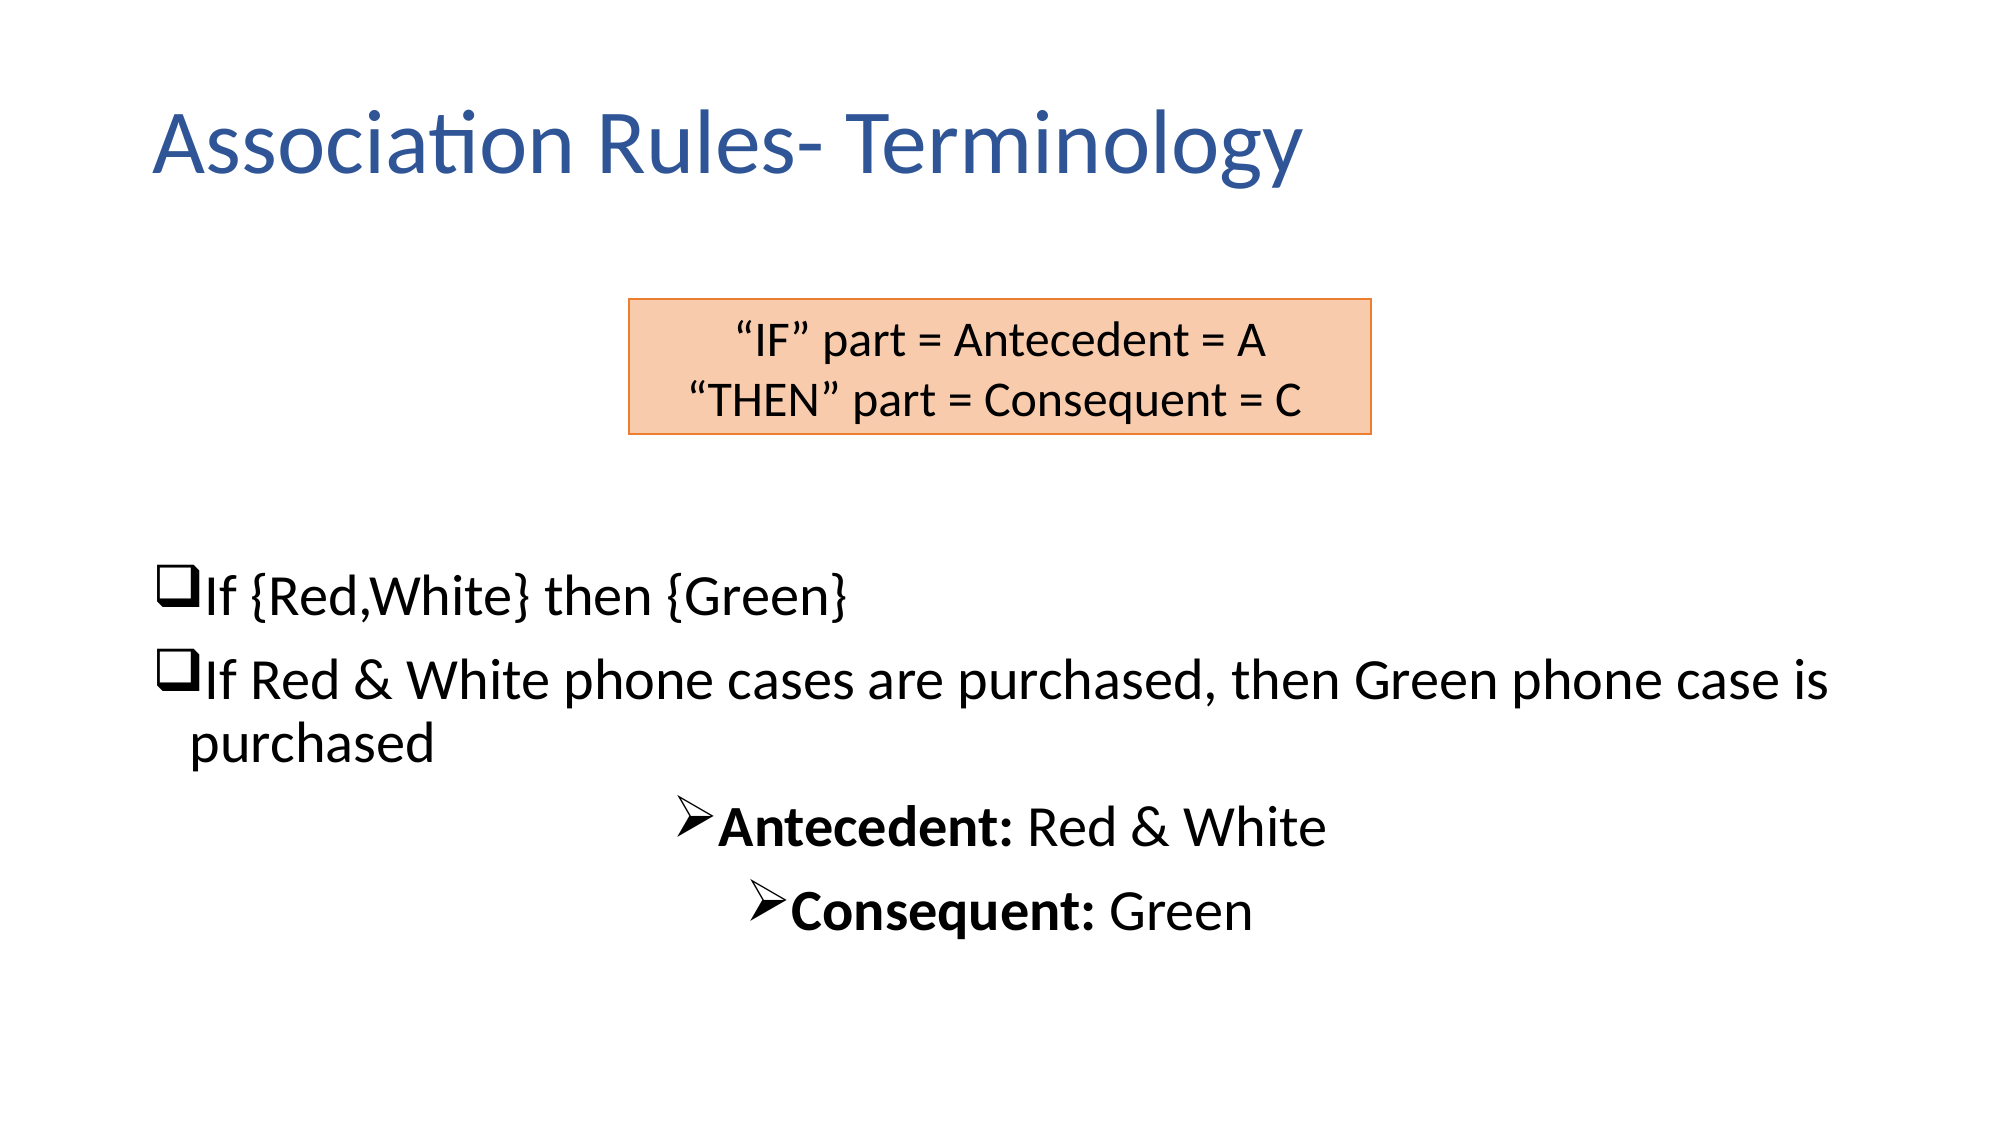

# Association Rules- Terminology

If {Red,White} then {Green}
If Red & White phone cases are purchased, then Green phone case is purchased
Antecedent: Red & White
Consequent: Green
“IF” part = Antecedent = A
“THEN” part = Consequent = C